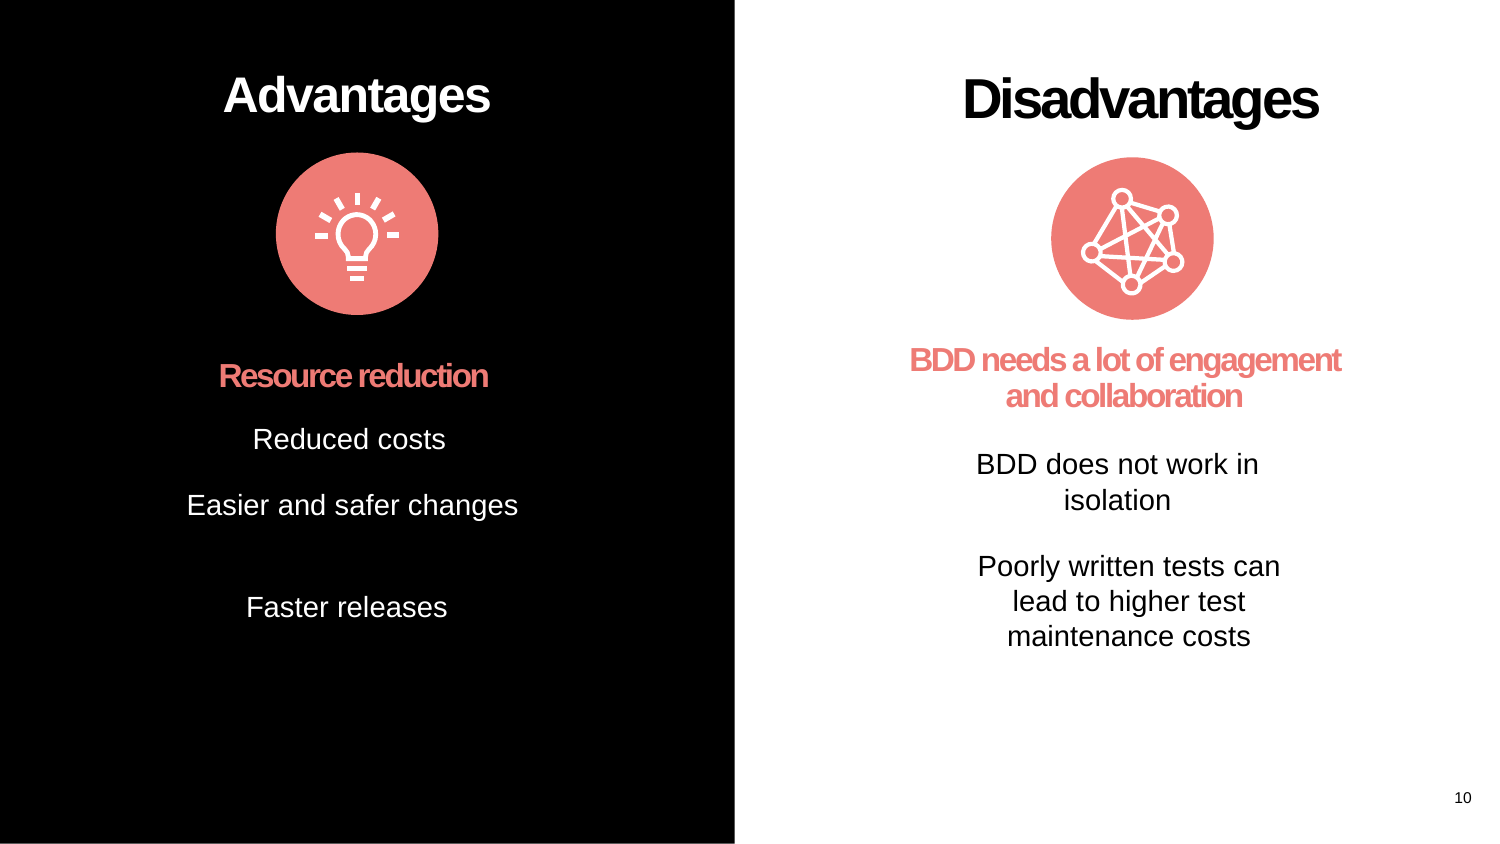

Advantages
Disadvantages

BDD needs a lot of engagement and collaboration
Resource reduction
Reduced costs
BDD does not work in isolation
Easier and safer changes
Poorly written tests can lead to higher test maintenance costs
Faster releases
10
Left column data points pale layout